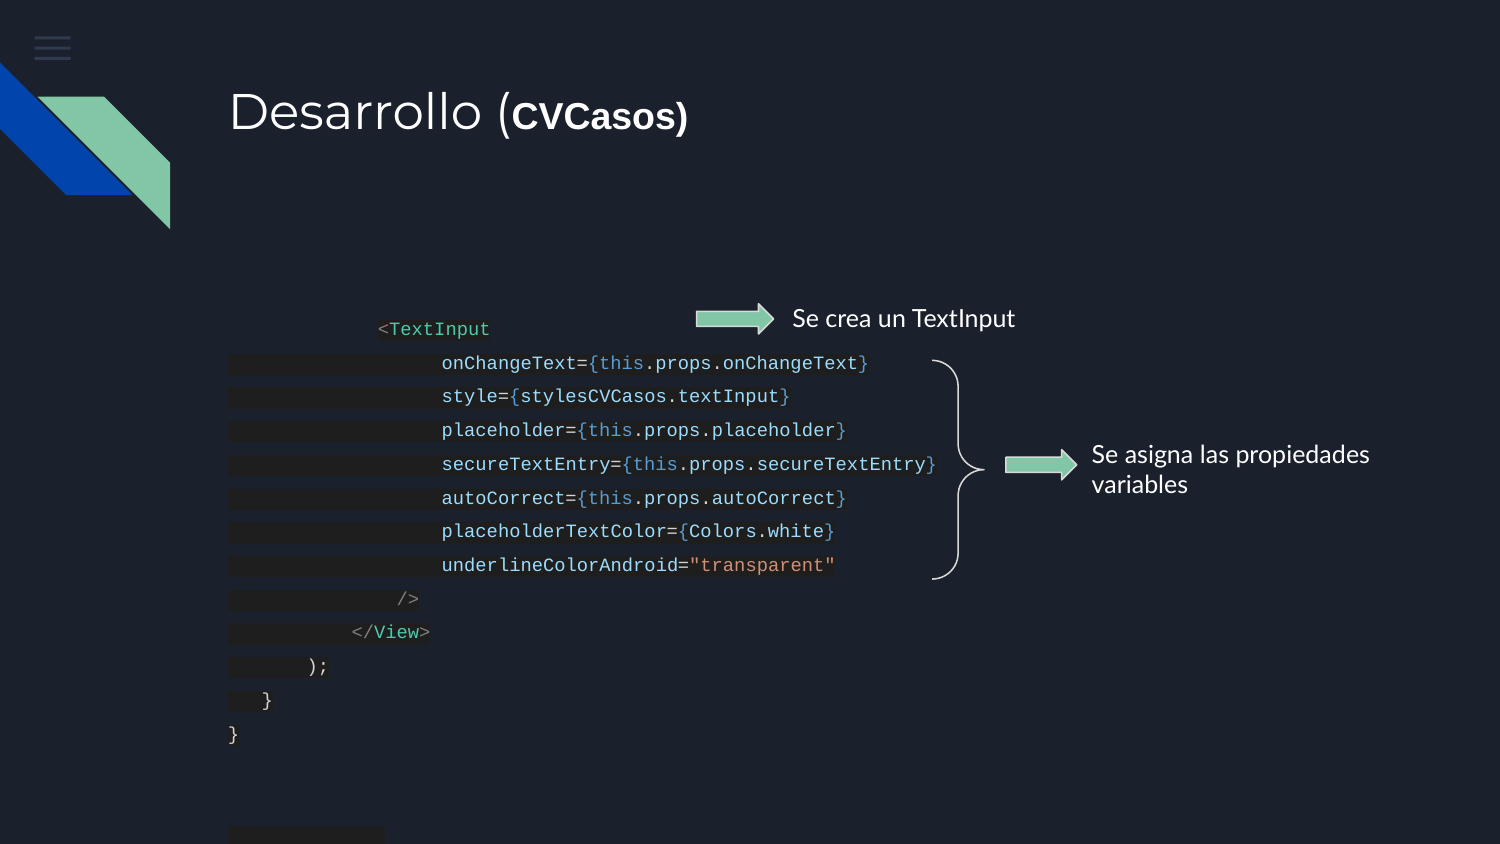

# Desarrollo (CVCasos)

<TextInput
                   onChangeText={this.props.onChangeText}
                   style={stylesCVCasos.textInput}
                   placeholder={this.props.placeholder}
                   secureTextEntry={this.props.secureTextEntry}
                   autoCorrect={this.props.autoCorrect}
                   placeholderTextColor={Colors.white}
                   underlineColorAndroid="transparent"
               />
           </View>
       );
   }
}

Se crea un TextInput

Se asigna las propiedades variables